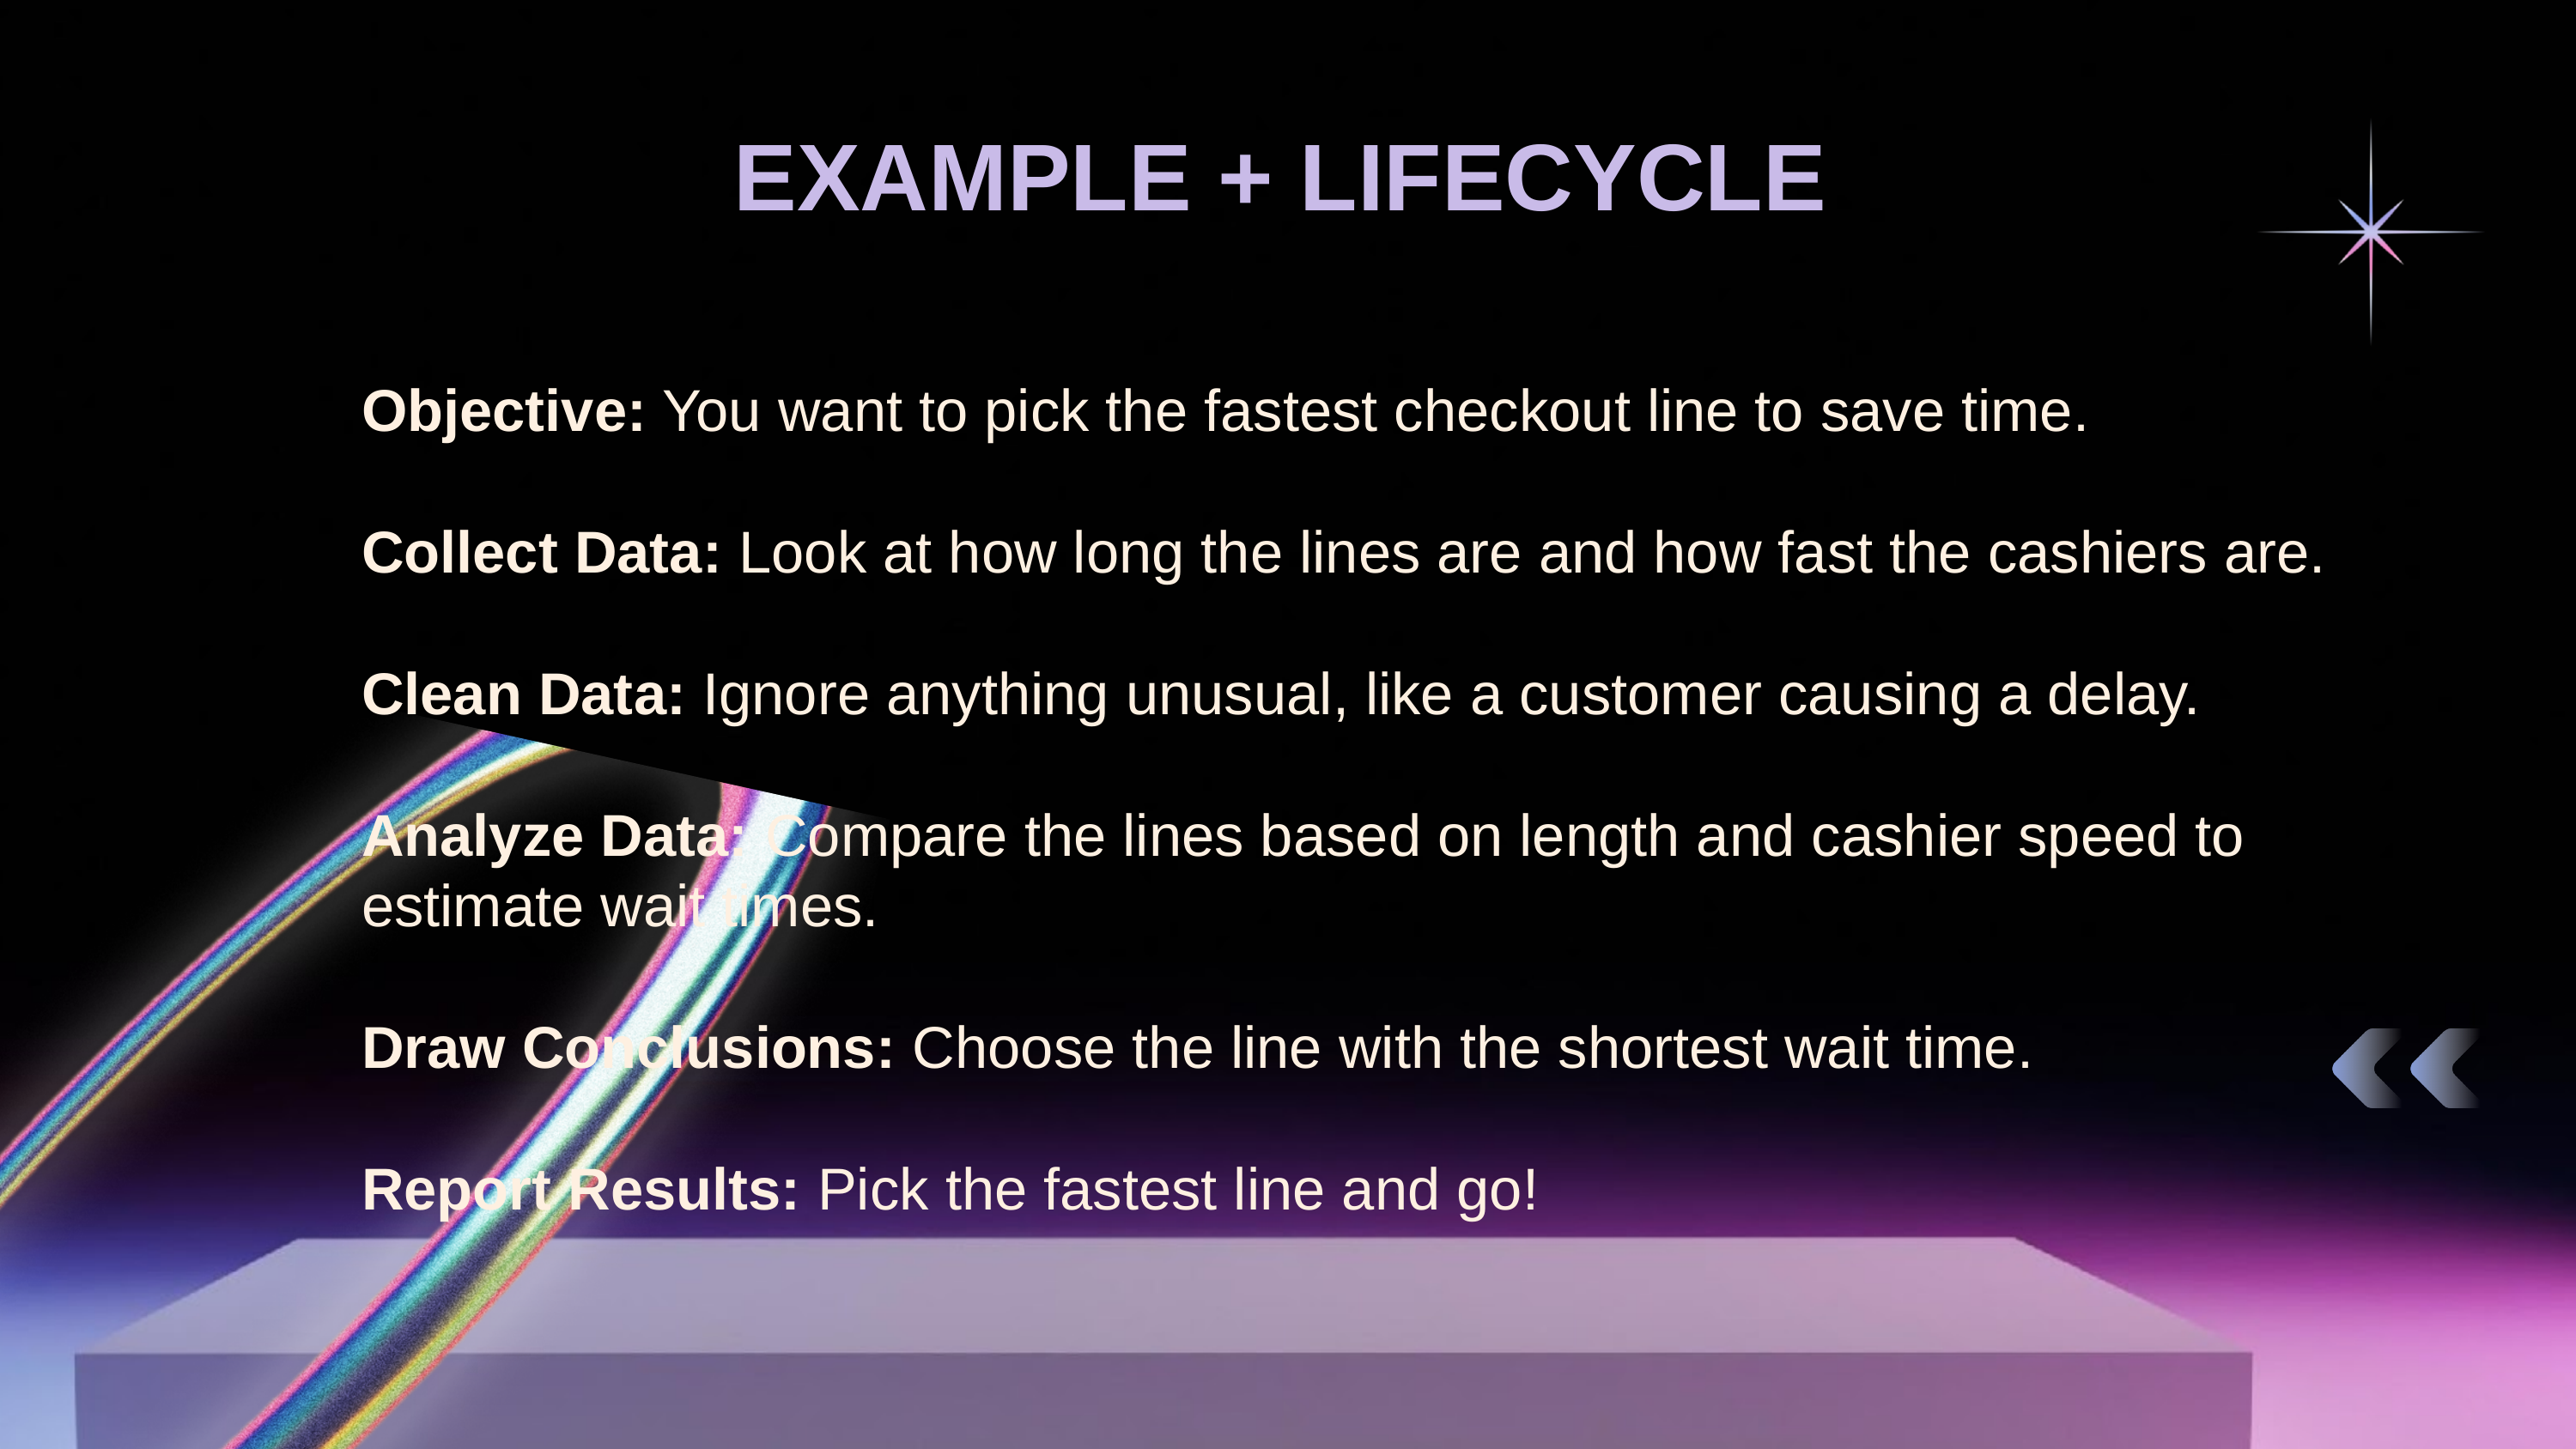

EXAMPLE + LIFECYCLE

Objective: You want to pick the fastest checkout line to save time.

Collect Data: Look at how long the lines are and how fast the cashiers are.

Clean Data: Ignore anything unusual, like a customer causing a delay.

Analyze Data: Compare the lines based on length and cashier speed to estimate wait times.

Draw Conclusions: Choose the line with the shortest wait time.

Report Results: Pick the fastest line and go!